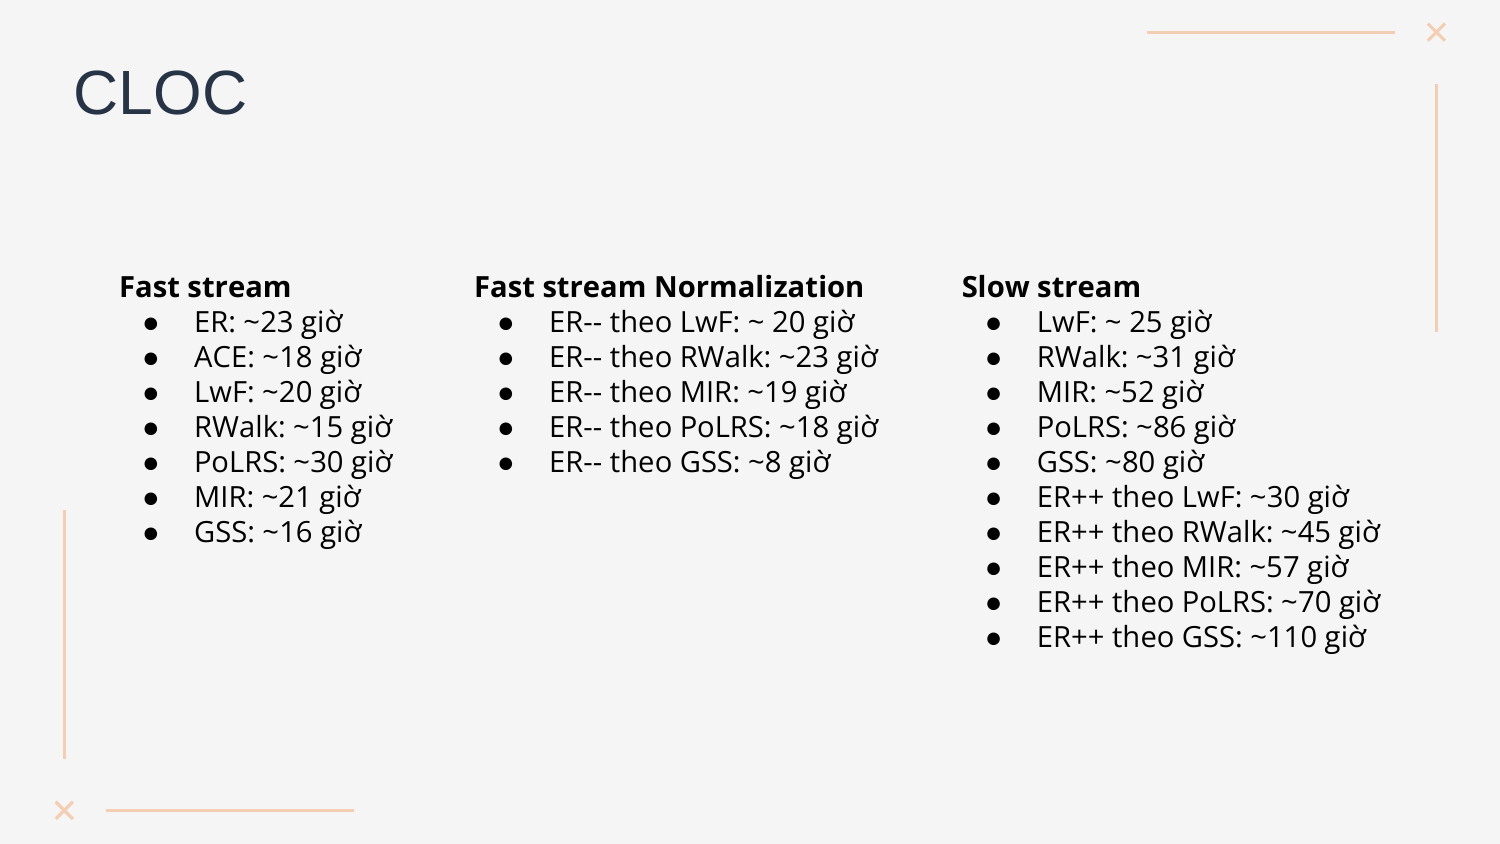

# CLOC
Fast stream
ER: ~23 giờ
ACE: ~18 giờ
LwF: ~20 giờ
RWalk: ~15 giờ
PoLRS: ~30 giờ
MIR: ~21 giờ
GSS: ~16 giờ
Fast stream Normalization
ER-- theo LwF: ~ 20 giờ
ER-- theo RWalk: ~23 giờ
ER-- theo MIR: ~19 giờ
ER-- theo PoLRS: ~18 giờ
ER-- theo GSS: ~8 giờ
Slow stream
LwF: ~ 25 giờ
RWalk: ~31 giờ
MIR: ~52 giờ
PoLRS: ~86 giờ
GSS: ~80 giờ
ER++ theo LwF: ~30 giờ
ER++ theo RWalk: ~45 giờ
ER++ theo MIR: ~57 giờ
ER++ theo PoLRS: ~70 giờ
ER++ theo GSS: ~110 giờ